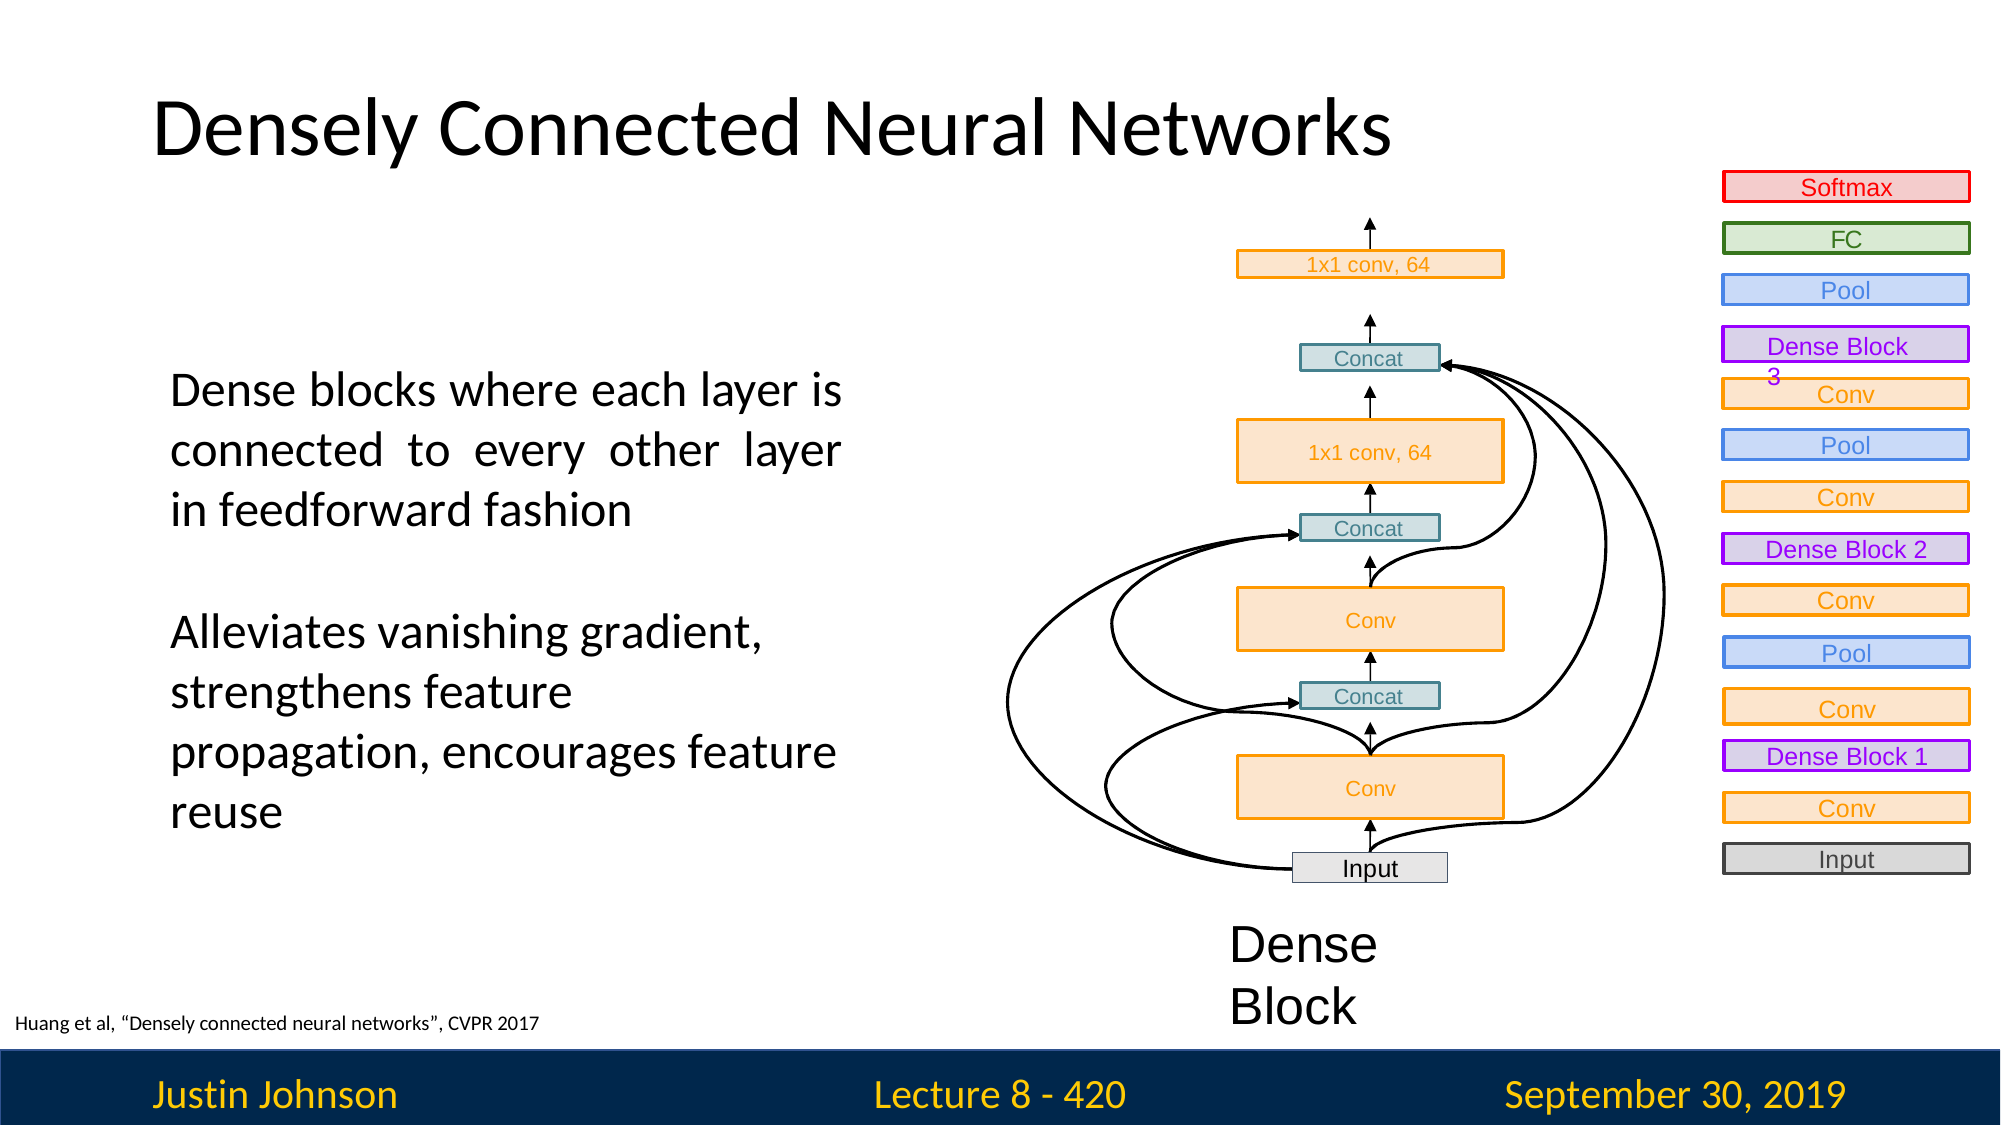

# Densely Connected Neural Networks
Softmax

FC
1x1 conv, 64
Pool

Dense Block 3
Concat
Dense blocks where each layer is connected to every other layer in feedforward fashion

Alleviates vanishing gradient, strengthens feature propagation, encourages feature reuse

Conv

Pool
1x1 conv, 64
Conv

Concat

Dense Block 2

Conv

Conv
Pool

Concat

Conv

Dense Block 1

Conv
Conv

Input
Input
Dense Block
Huang et al, “Densely connected neural networks”, CVPR 2017
Justin Johnson
September 30, 2019
Lecture 8 - 420